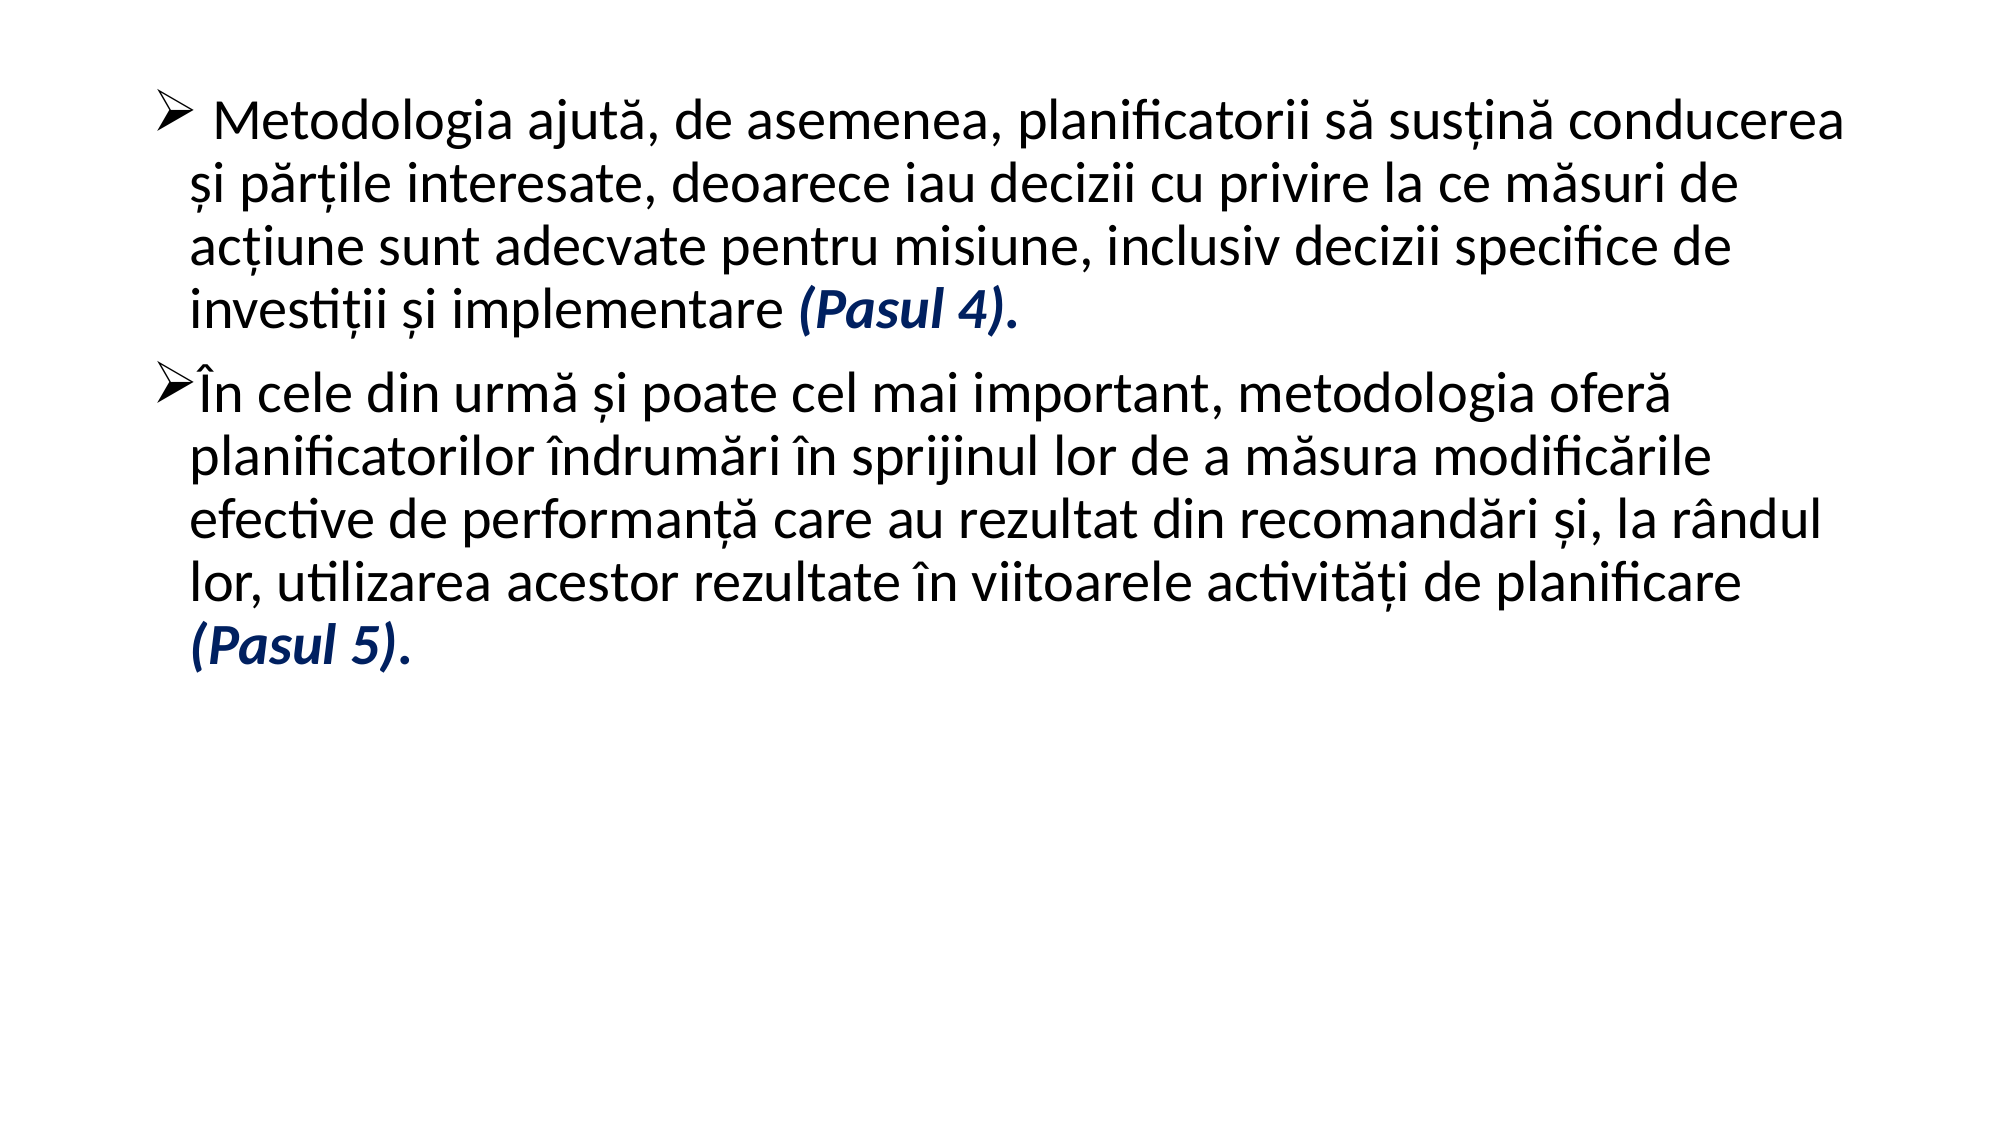

Metodologia ajută, de asemenea, planificatorii să susțină conducerea și părțile interesate, deoarece iau decizii cu privire la ce măsuri de acțiune sunt adecvate pentru misiune, inclusiv decizii specifice de investiții și implementare (Pasul 4).
În cele din urmă și poate cel mai important, metodologia oferă planificatorilor îndrumări în sprijinul lor de a măsura modificările efective de performanță care au rezultat din recomandări și, la rândul lor, utilizarea acestor rezultate în viitoarele activități de planificare (Pasul 5).